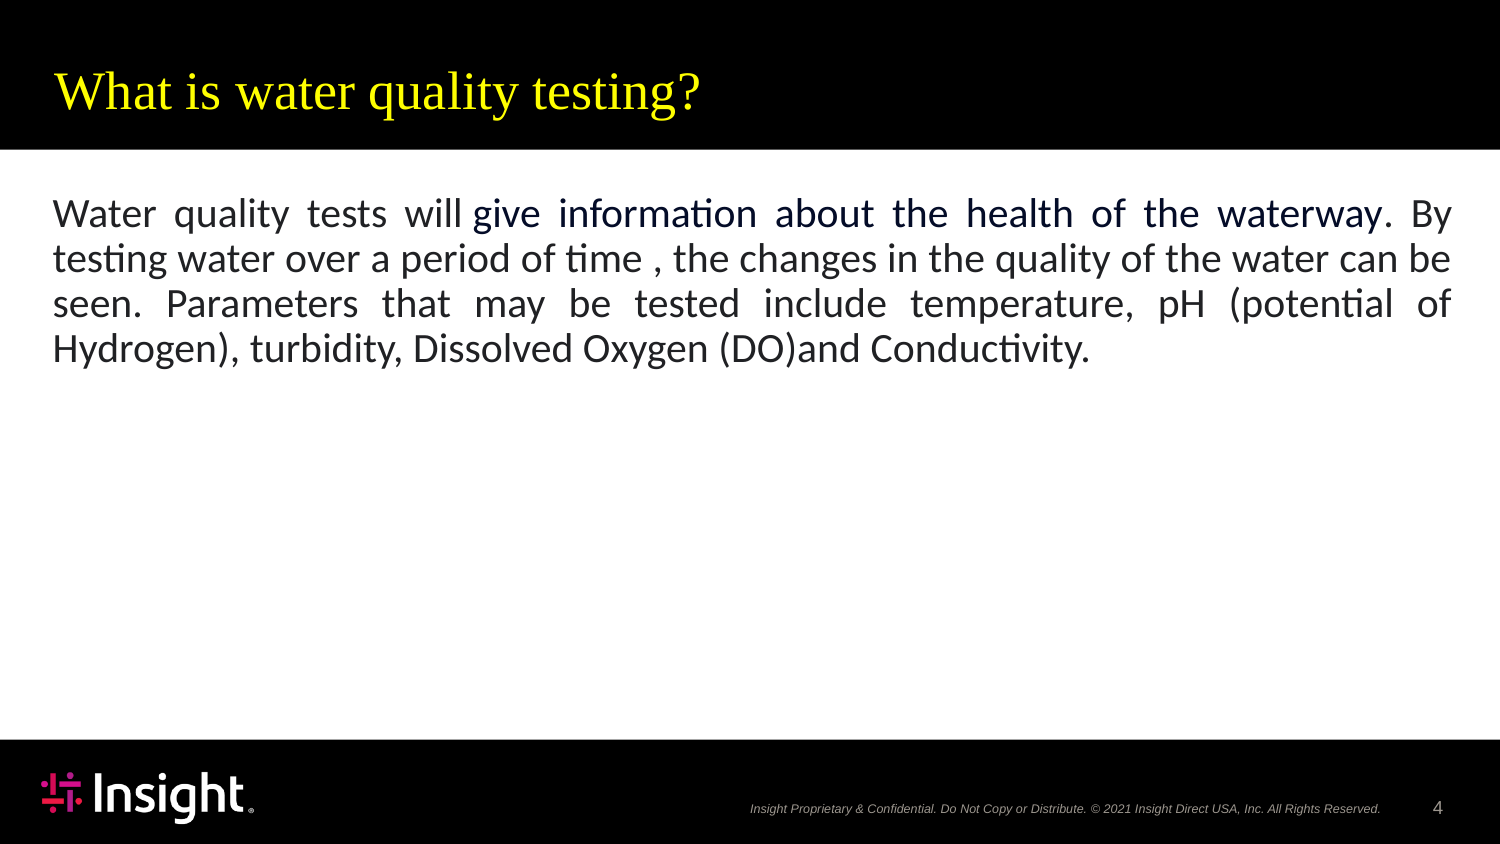

# What is water quality testing?
Water quality tests will give information about the health of the waterway. By testing water over a period of time , the changes in the quality of the water can be seen. Parameters that may be tested include temperature, pH (potential of Hydrogen), turbidity, Dissolved Oxygen (DO)and Conductivity.